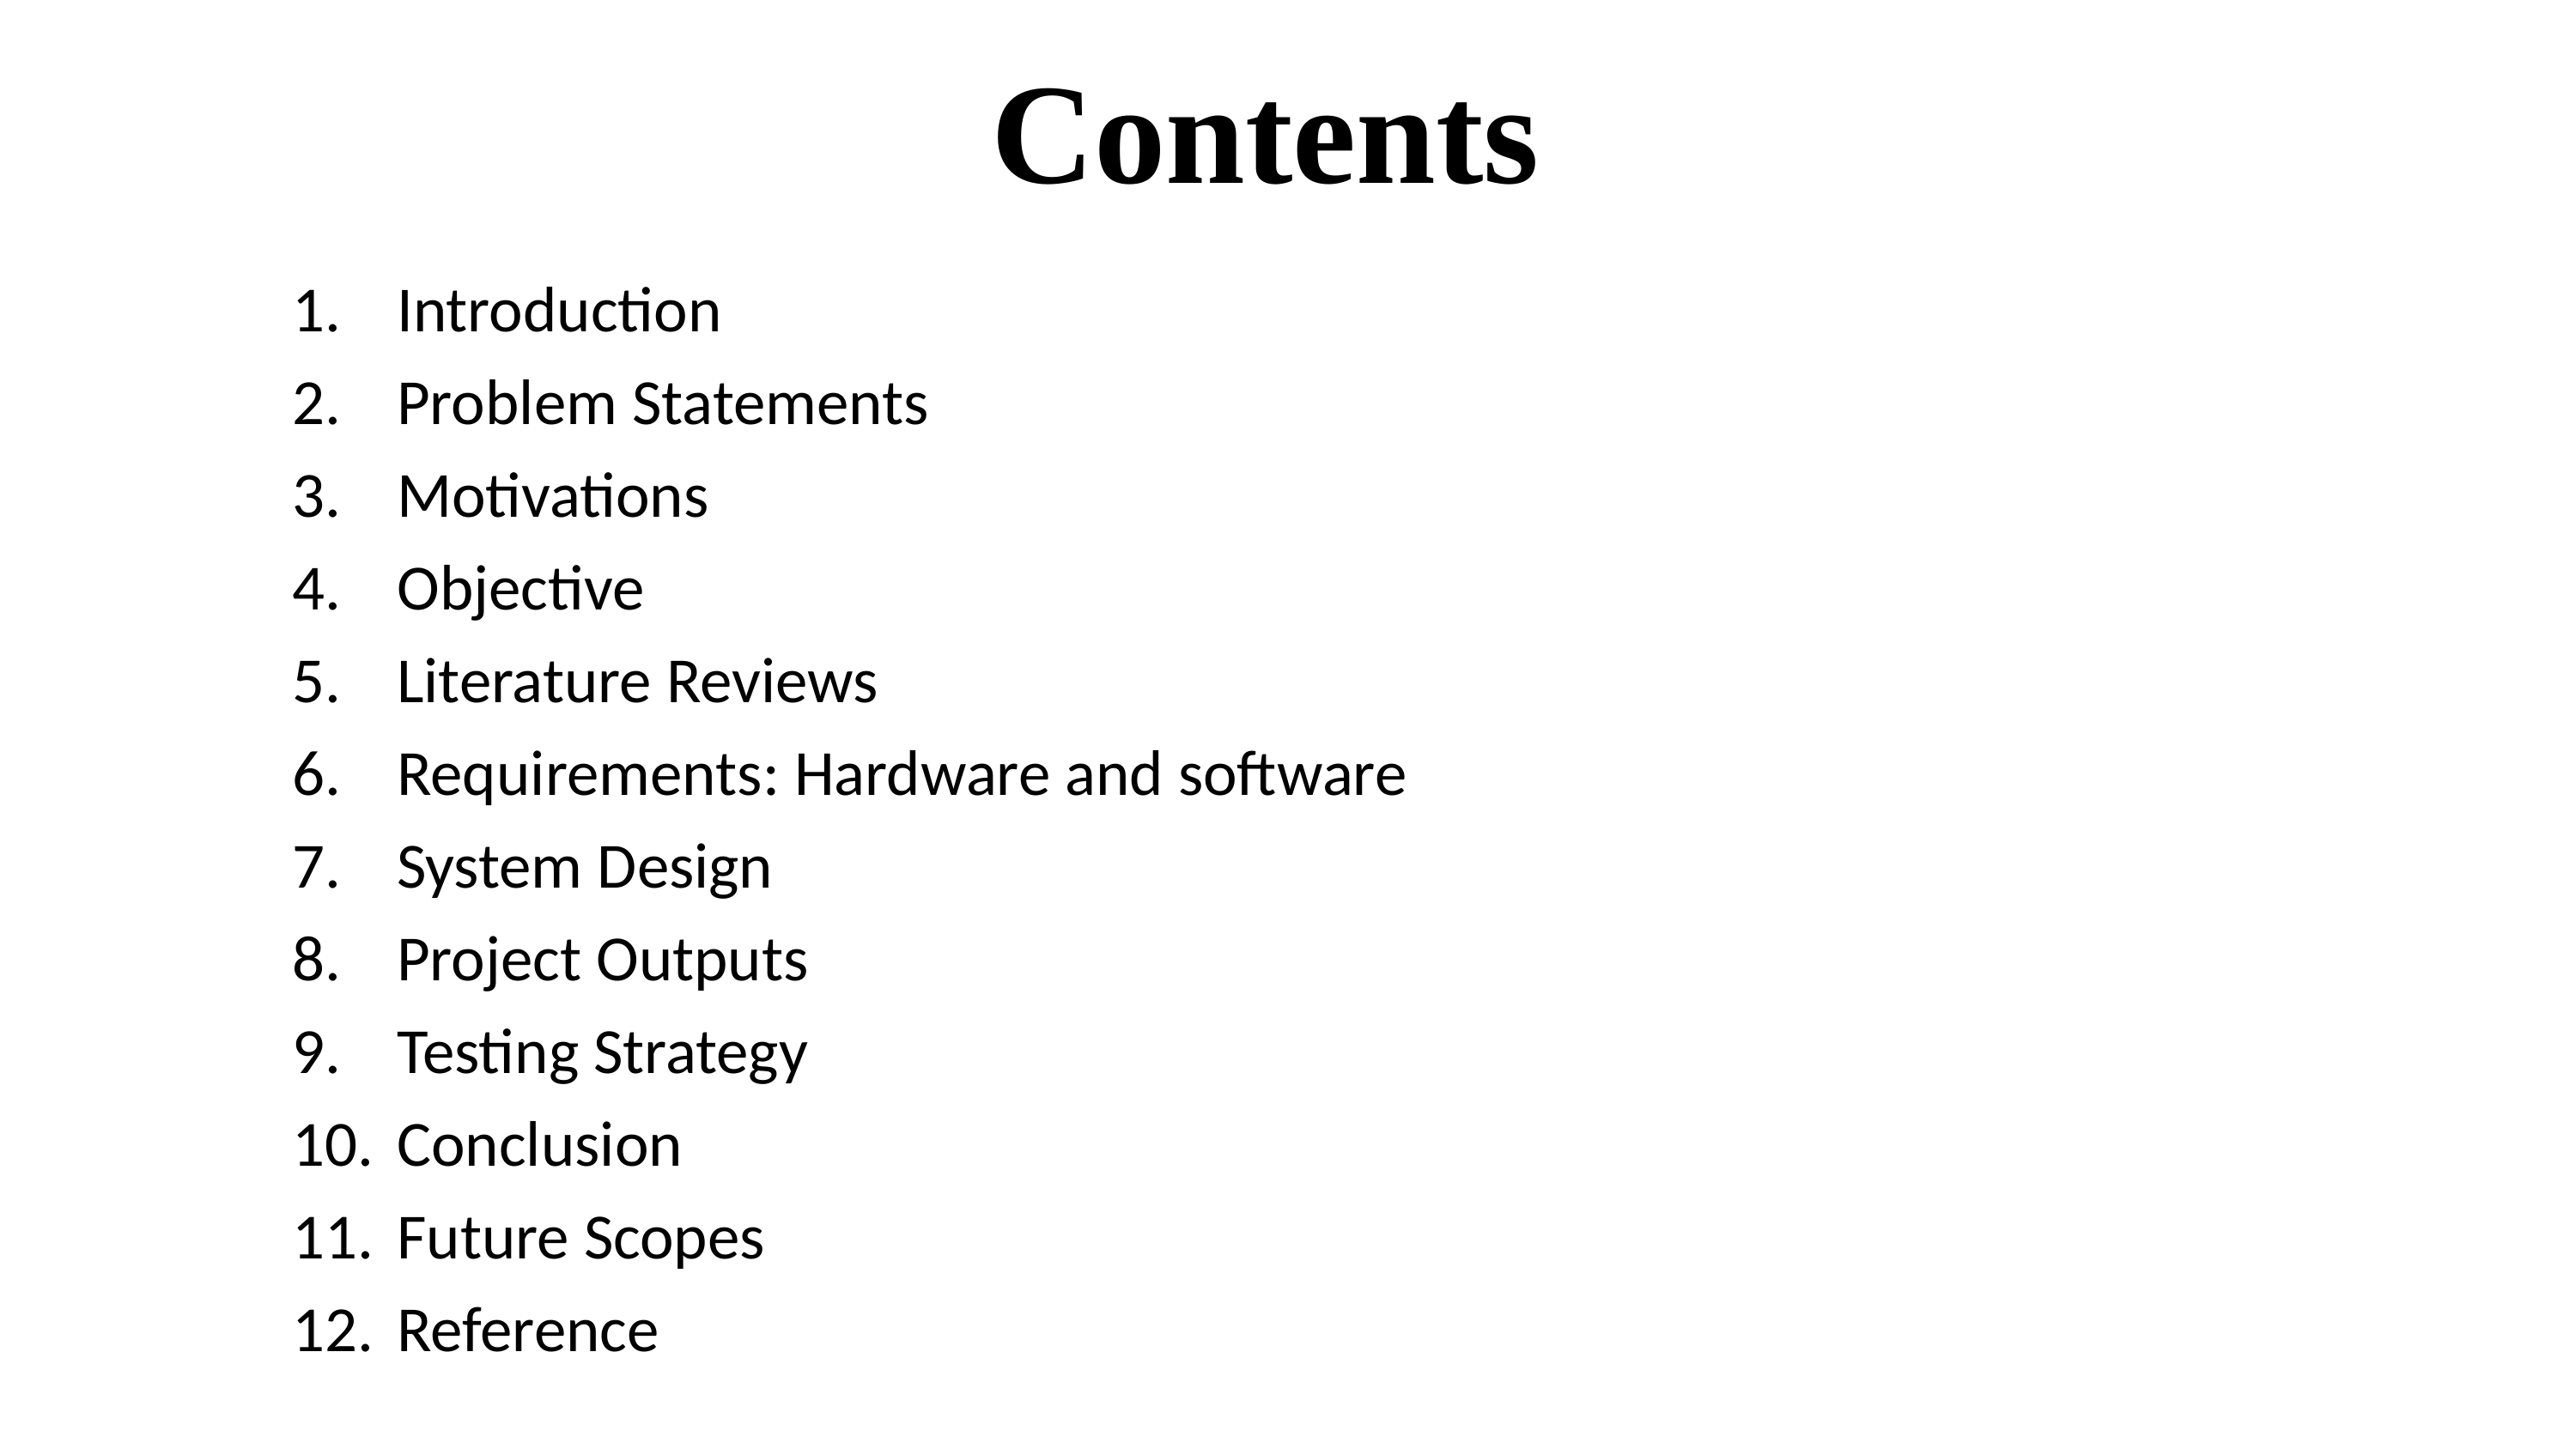

Contents

Introduction
Problem Statements
Motivations
Objective
Literature Reviews
Requirements: Hardware and software
System Design
Project Outputs
Testing Strategy
Conclusion
Future Scopes
Reference